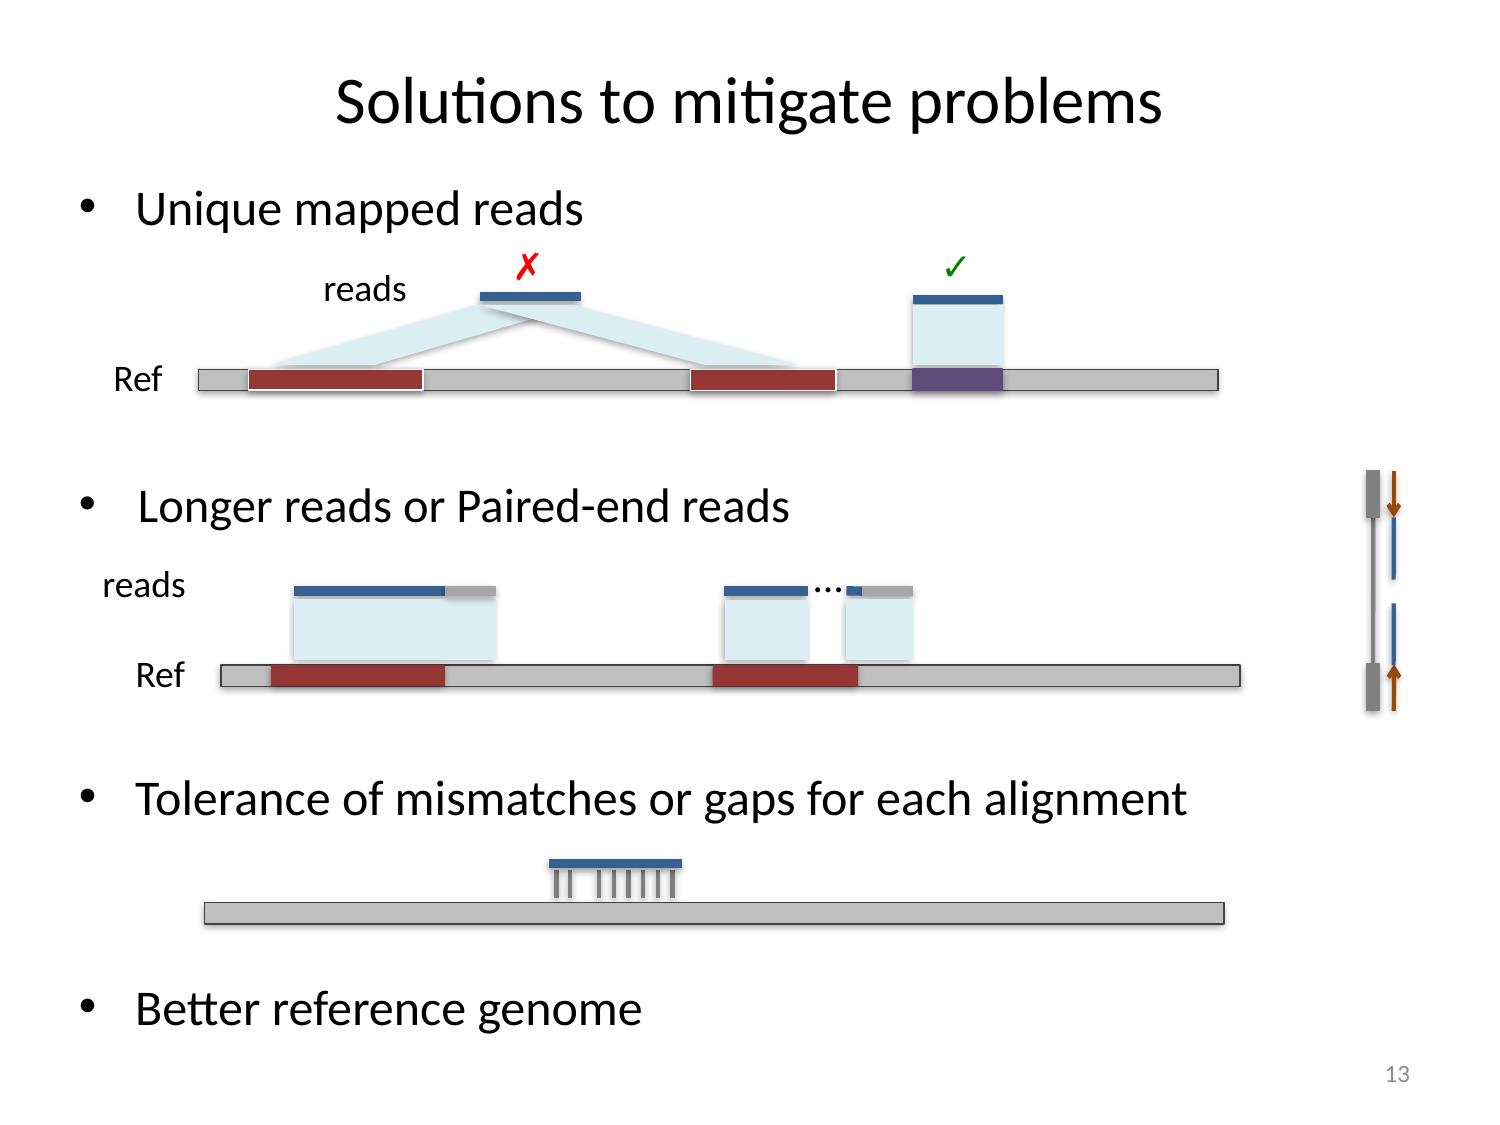

# Solutions to mitigate problems
Unique mapped reads
✗
✓
reads

Ref

Longer reads or Paired-end reads

…
reads

Ref

Tolerance of mismatches or gaps for each alignment

Better reference genome
13